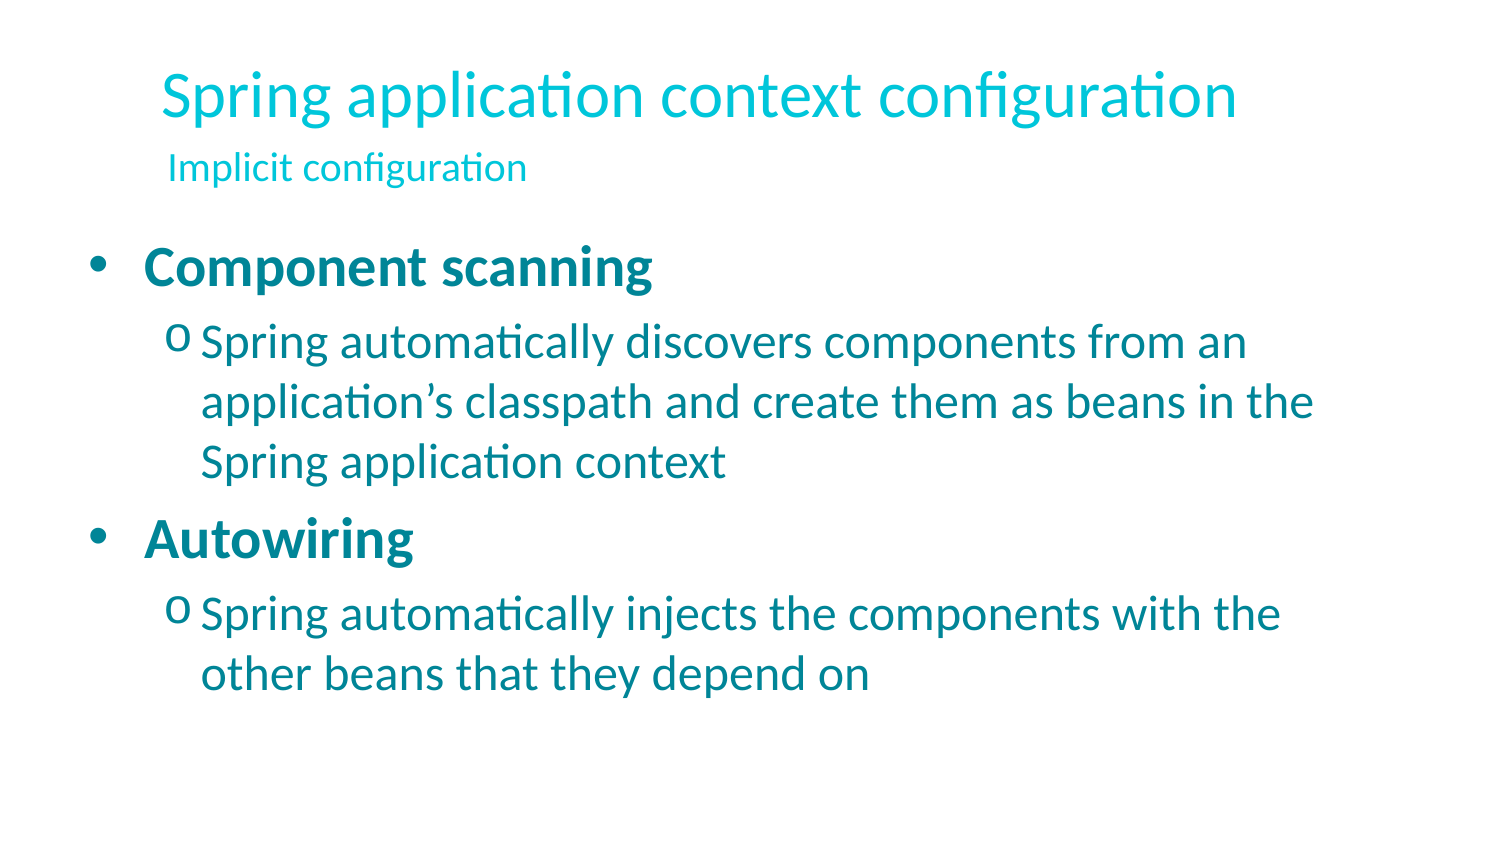

# Spring application context configuration
Implicit configuration
Component scanning
Spring automatically discovers components from an application’s classpath and create them as beans in the Spring application context
Autowiring
Spring automatically injects the components with the other beans that they depend on